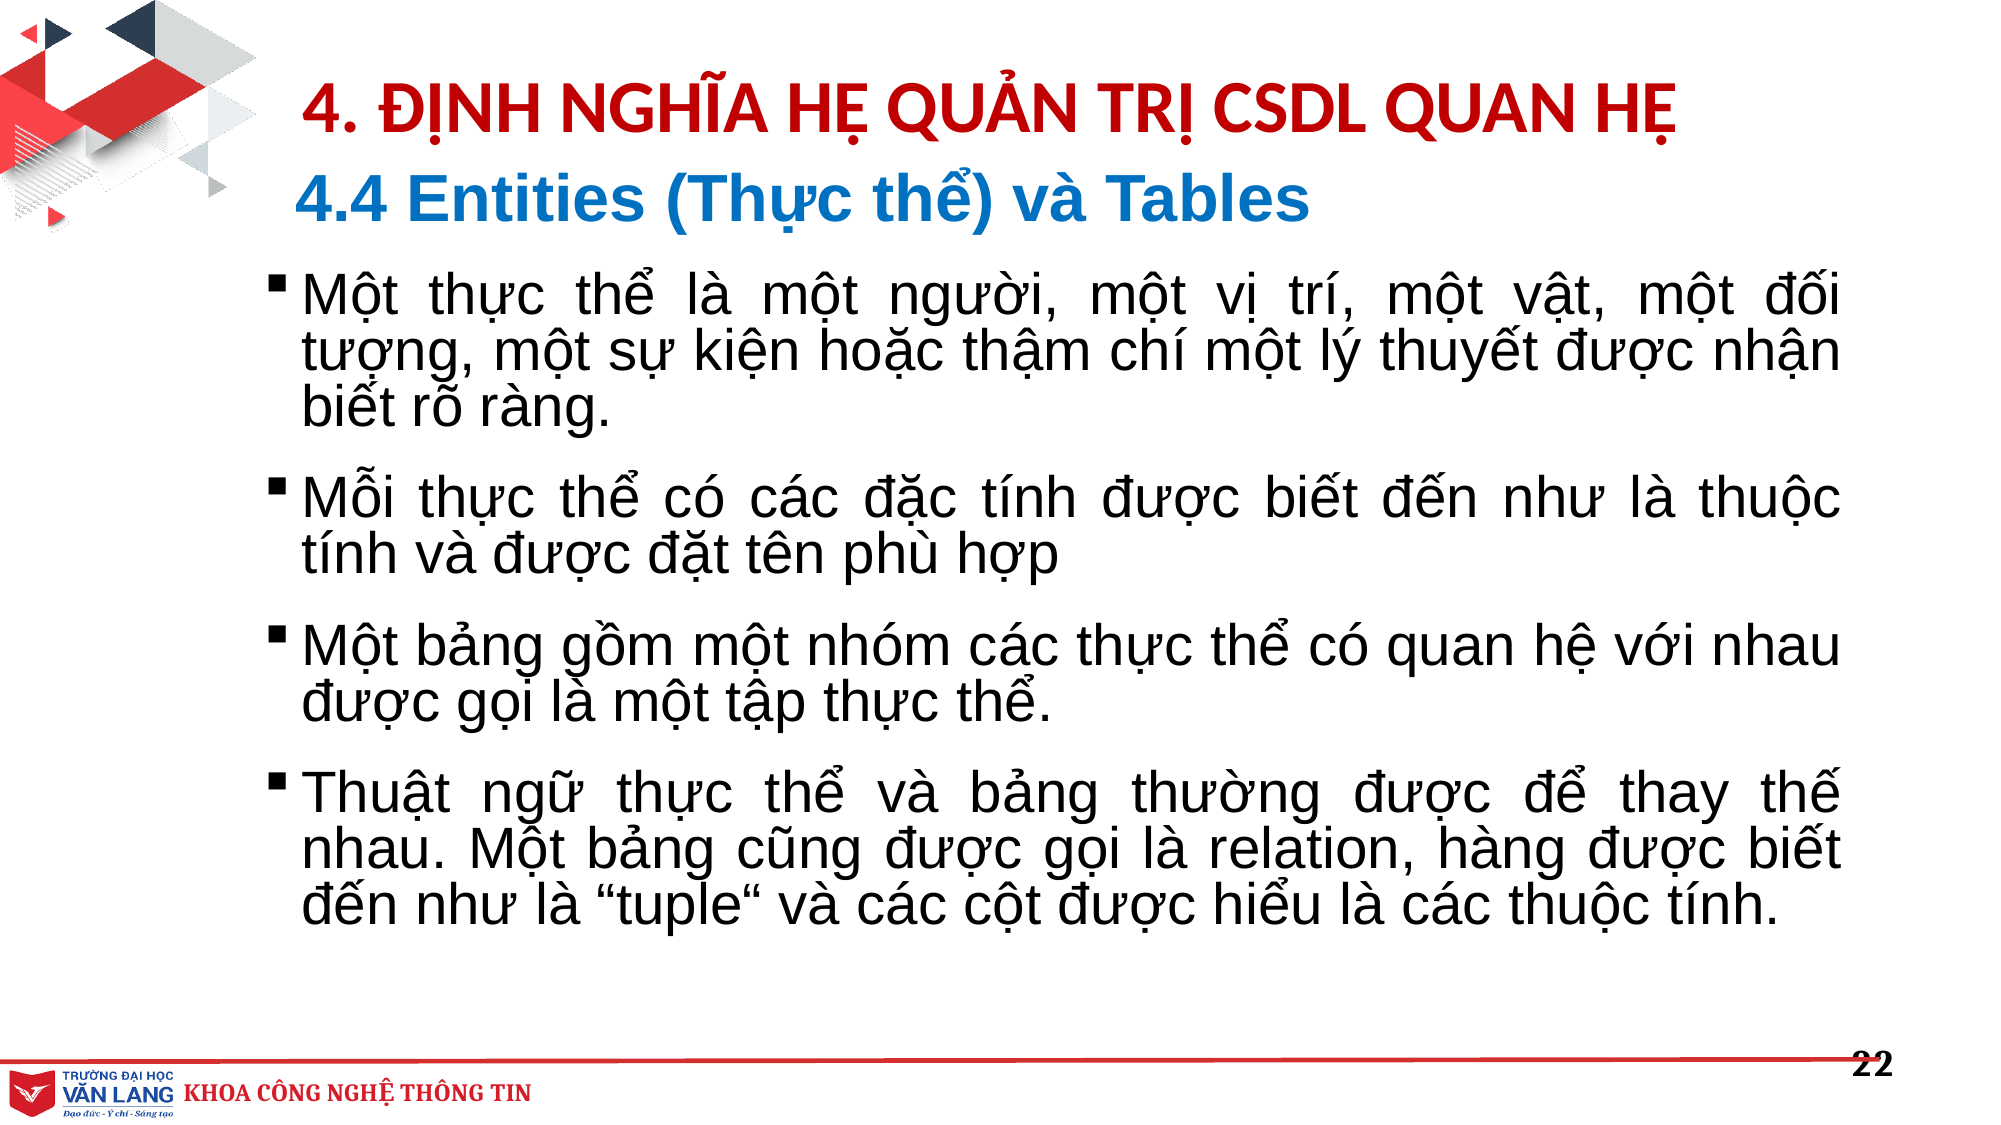

4. ĐỊNH NGHĨA HỆ QUẢN TRỊ CSDL QUAN HỆ
# 4.4 Entities (Thực thể) và Tables
Một thực thể là một người, một vị trí, một vật, một đối tượng, một sự kiện hoặc thậm chí một lý thuyết được nhận biết rõ ràng.
Mỗi thực thể có các đặc tính được biết đến như là thuộc tính và được đặt tên phù hợp
Một bảng gồm một nhóm các thực thể có quan hệ với nhau được gọi là một tập thực thể.
Thuật ngữ thực thể và bảng thường được để thay thế nhau. Một bảng cũng được gọi là relation, hàng được biết đến như là “tuple“ và các cột được hiểu là các thuộc tính.